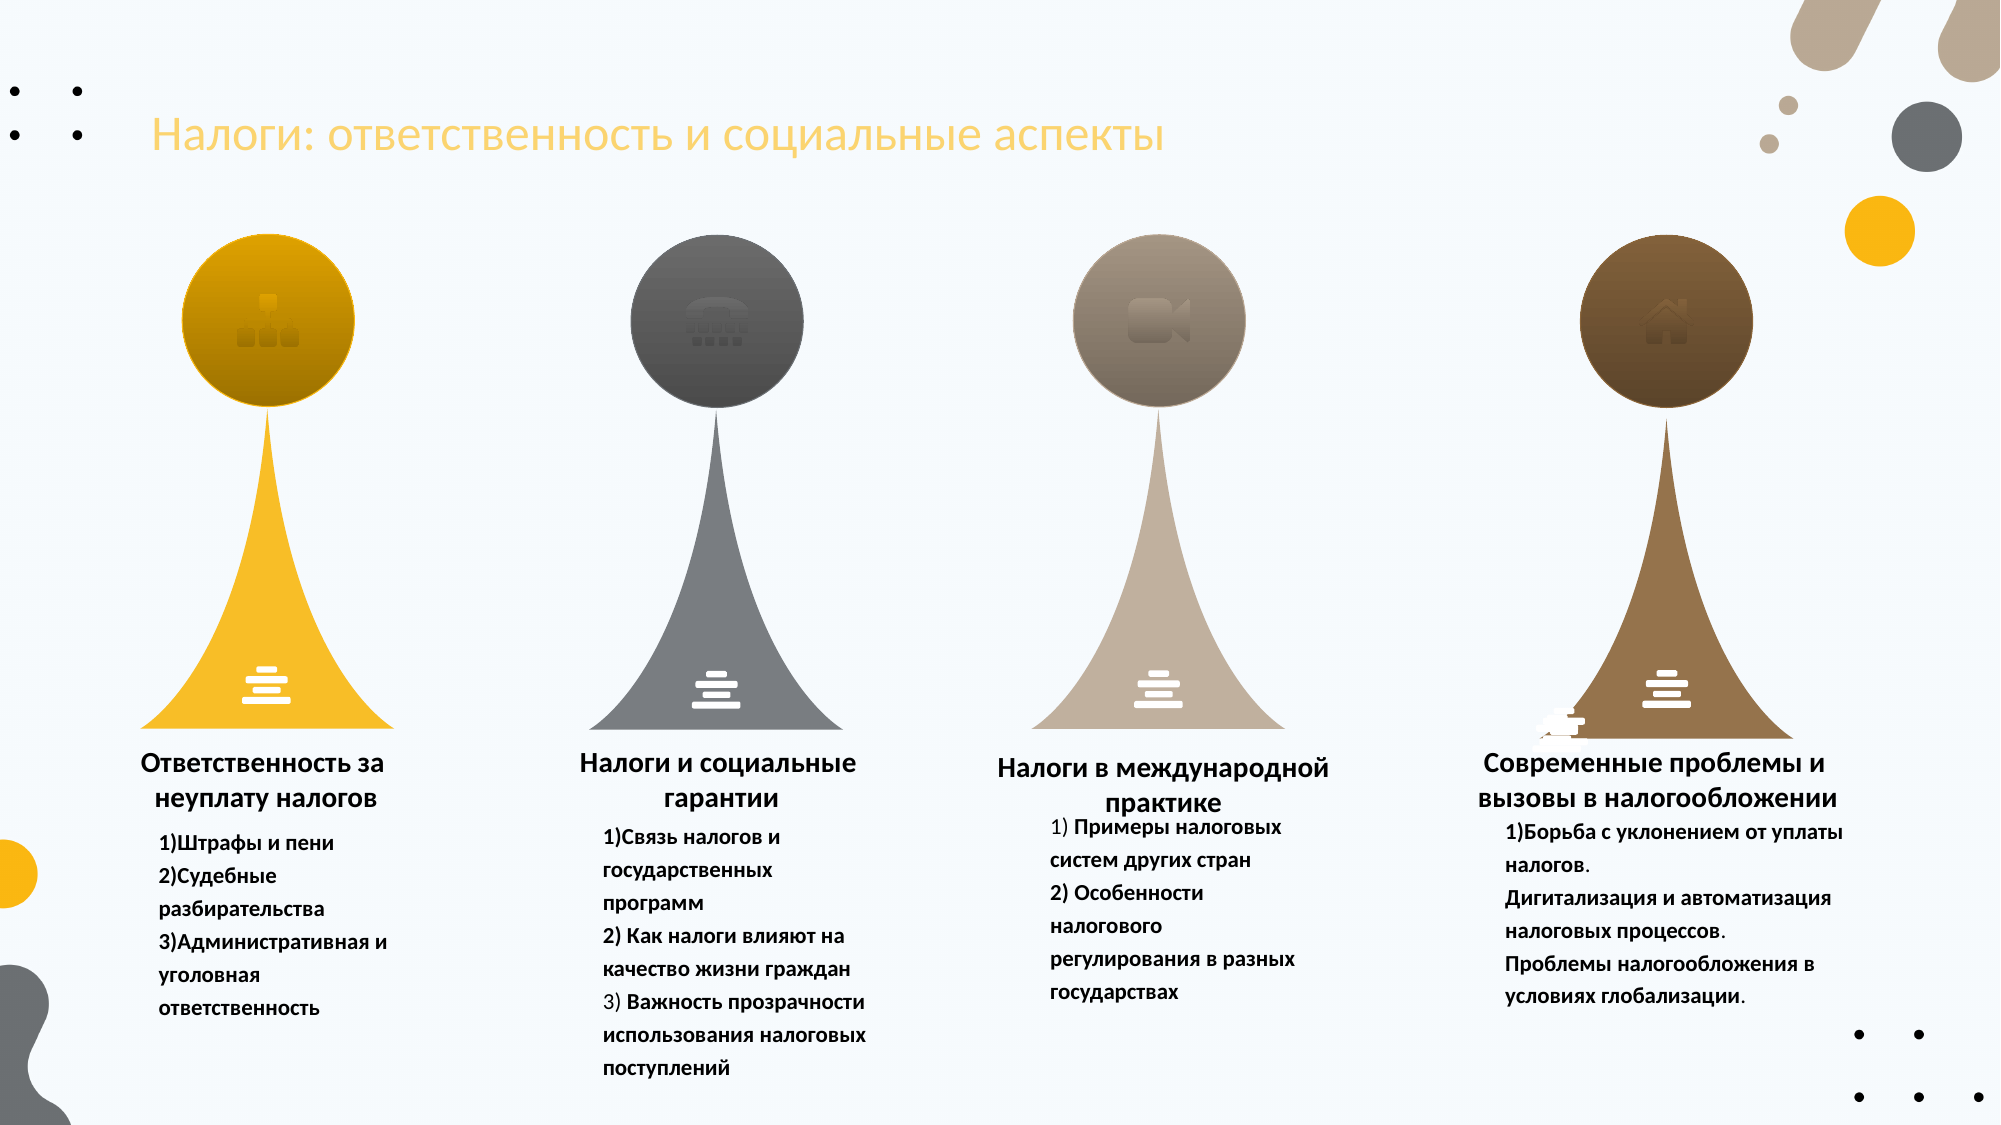

# Налоги: ответственность и социальные аспекты

Ответственность за
неуплату налогов
1)Штрафы и пени
2)Судебные разбирательства
3)Административная и уголовная ответственность
Налоги и социальные
гарантии
1)Связь налогов и государственных программ
2) Как налоги влияют на качество жизни граждан
3) Важность прозрачности использования налоговых поступлений
Современные проблемы и
 вызовы в налогообложении
1)Борьба с уклонением от уплаты налогов.
Дигитализация и автоматизация налоговых процессов.
Проблемы налогообложения в условиях глобализации.
 Налоги в международной
 практике
1) Примеры налоговых систем других стран
2) Особенности налогового регулирования в разных государствах